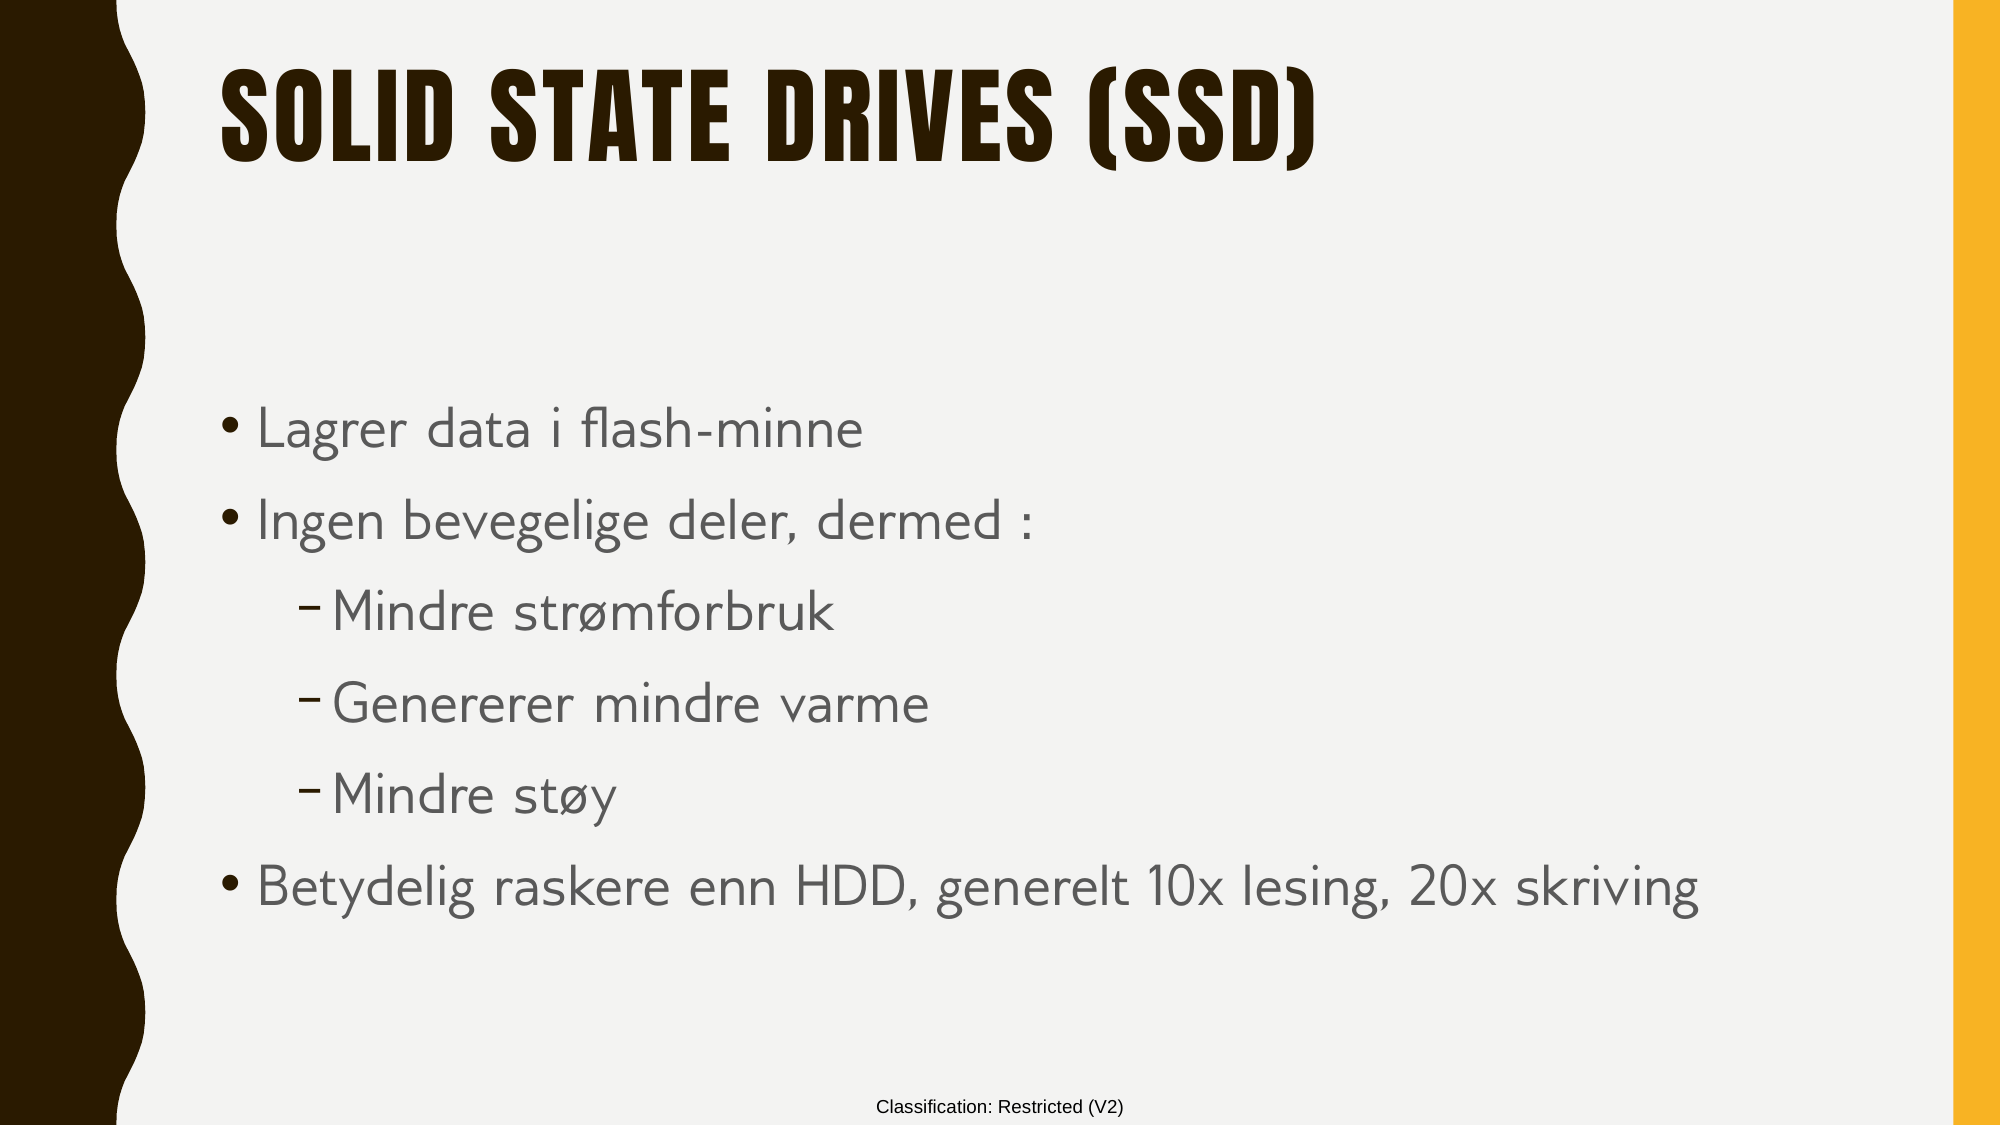

# Solid State drives (SSD)
Lagrer data i flash-minne
Ingen bevegelige deler, dermed :
Mindre strømforbruk
Genererer mindre varme
Mindre støy
Betydelig raskere enn HDD, generelt 10x lesing, 20x skriving